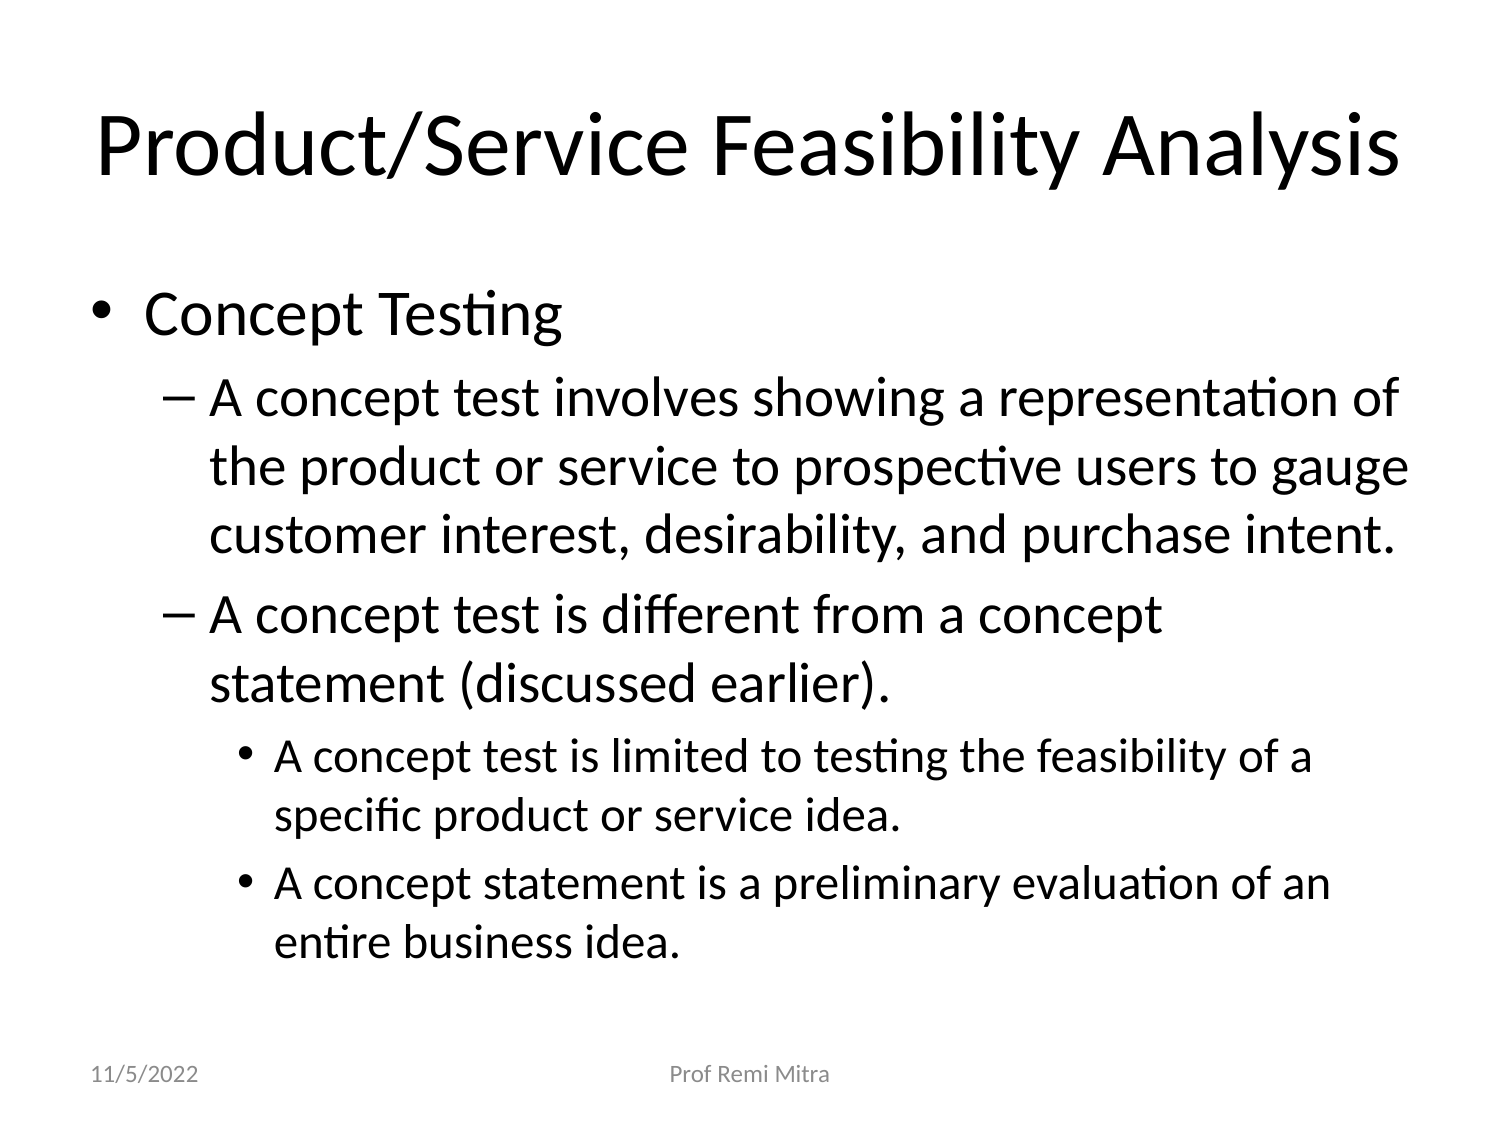

# Product/Service Feasibility Analysis
Concept Testing
A concept test involves showing a representation of the product or service to prospective users to gauge customer interest, desirability, and purchase intent.
A concept test is different from a concept statement (discussed earlier).
A concept test is limited to testing the feasibility of a specific product or service idea.
A concept statement is a preliminary evaluation of an entire business idea.
11/5/2022
Prof Remi Mitra